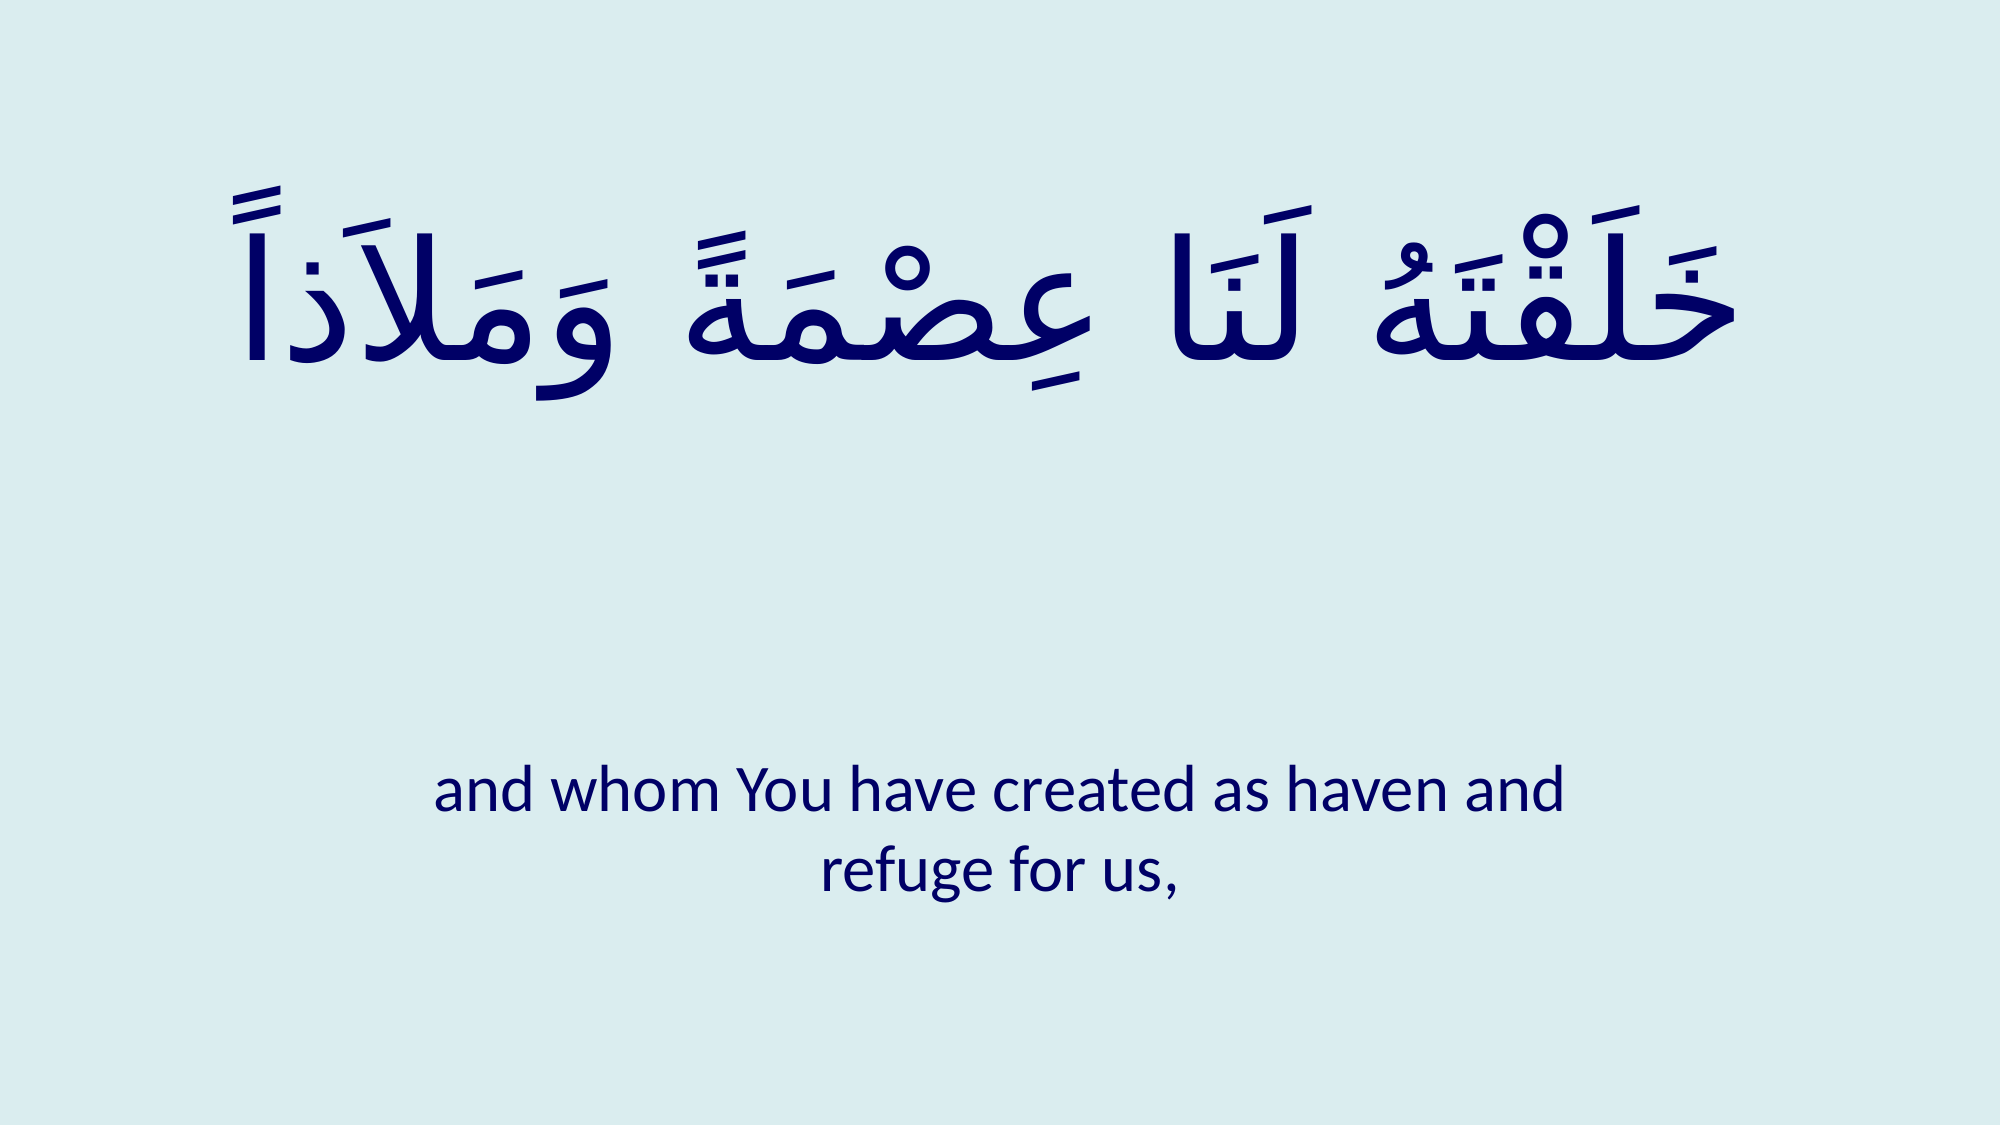

# خَلَقْتَهُ لَنَا عِصْمَةً وَمَلاَذاً
and whom You have created as haven and refuge for us,